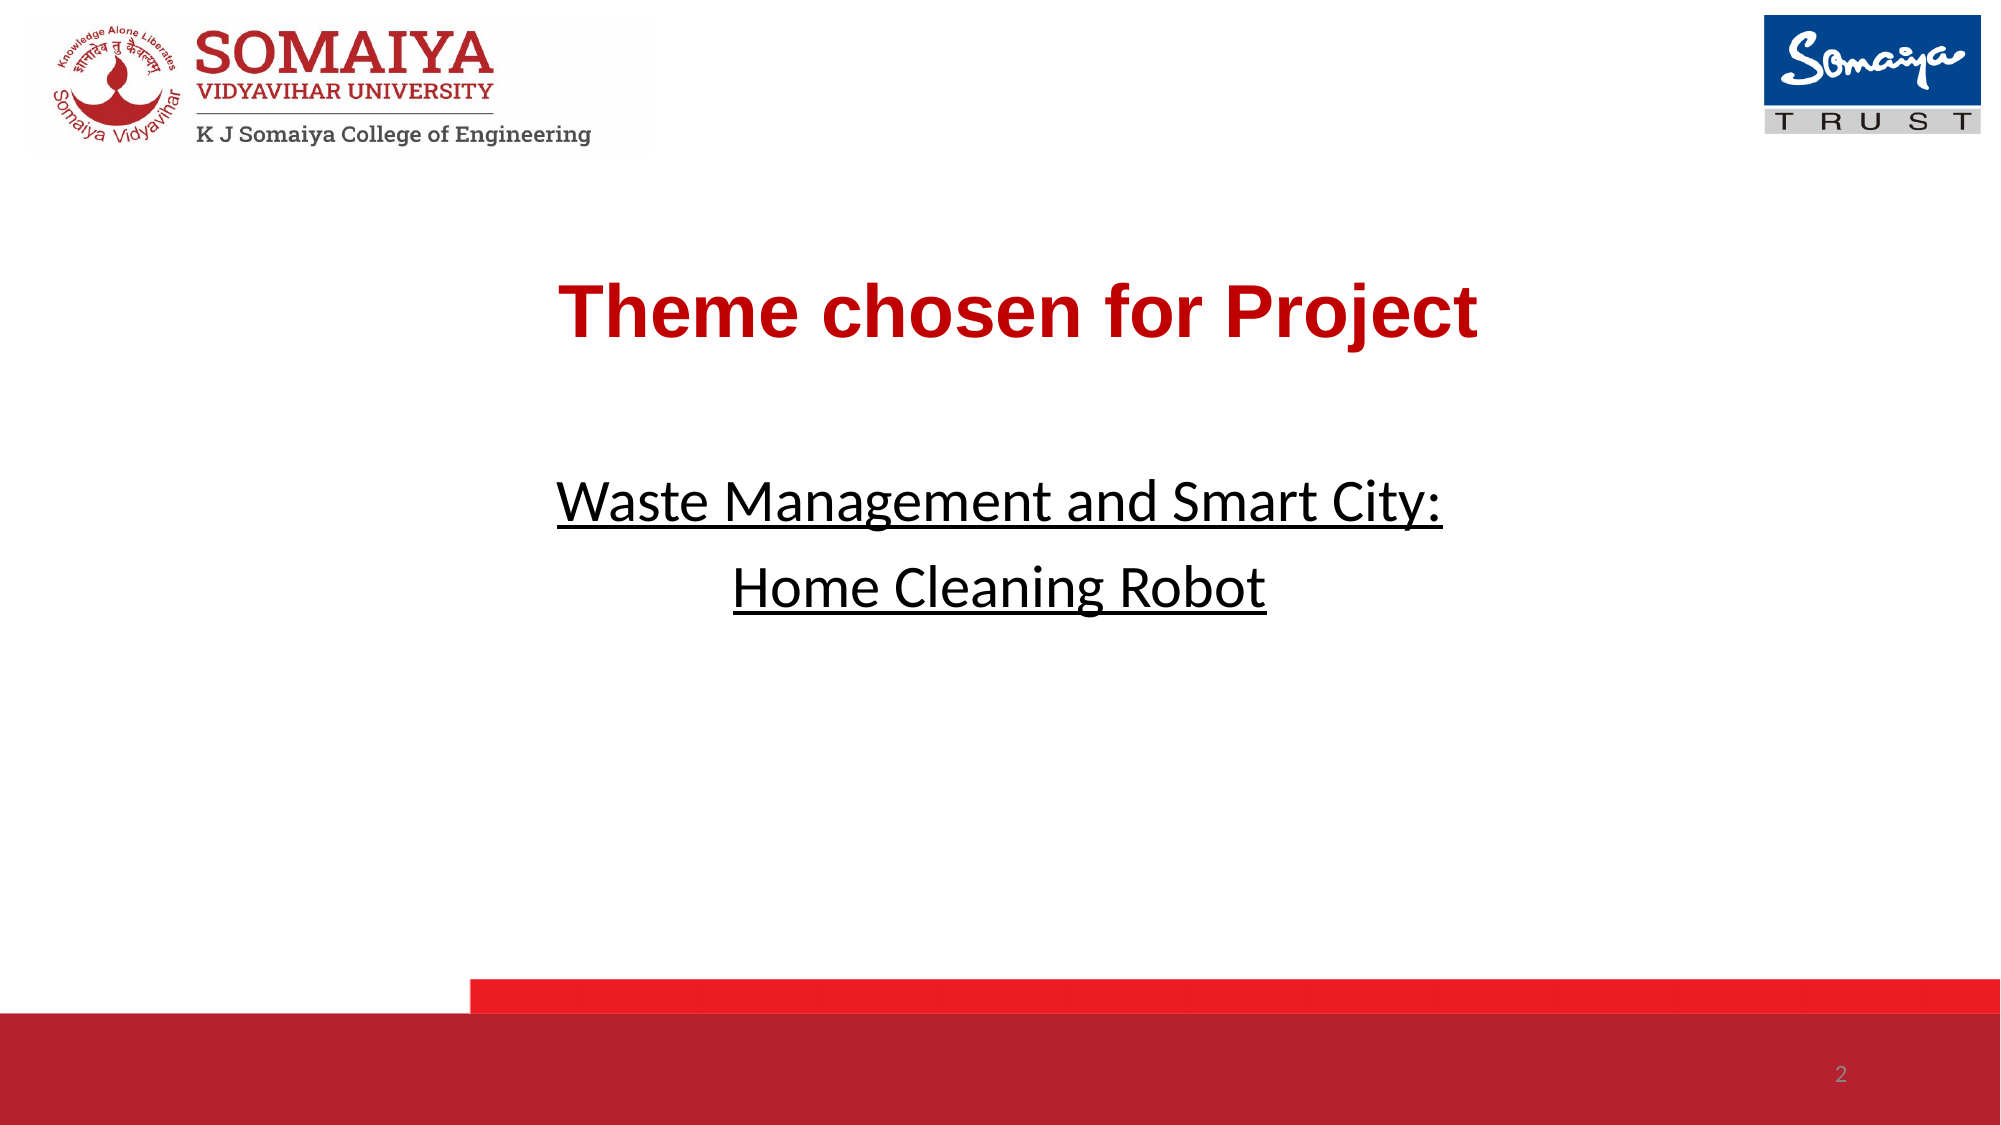

# Theme chosen for Project
Waste Management and Smart City:
Home Cleaning Robot
2